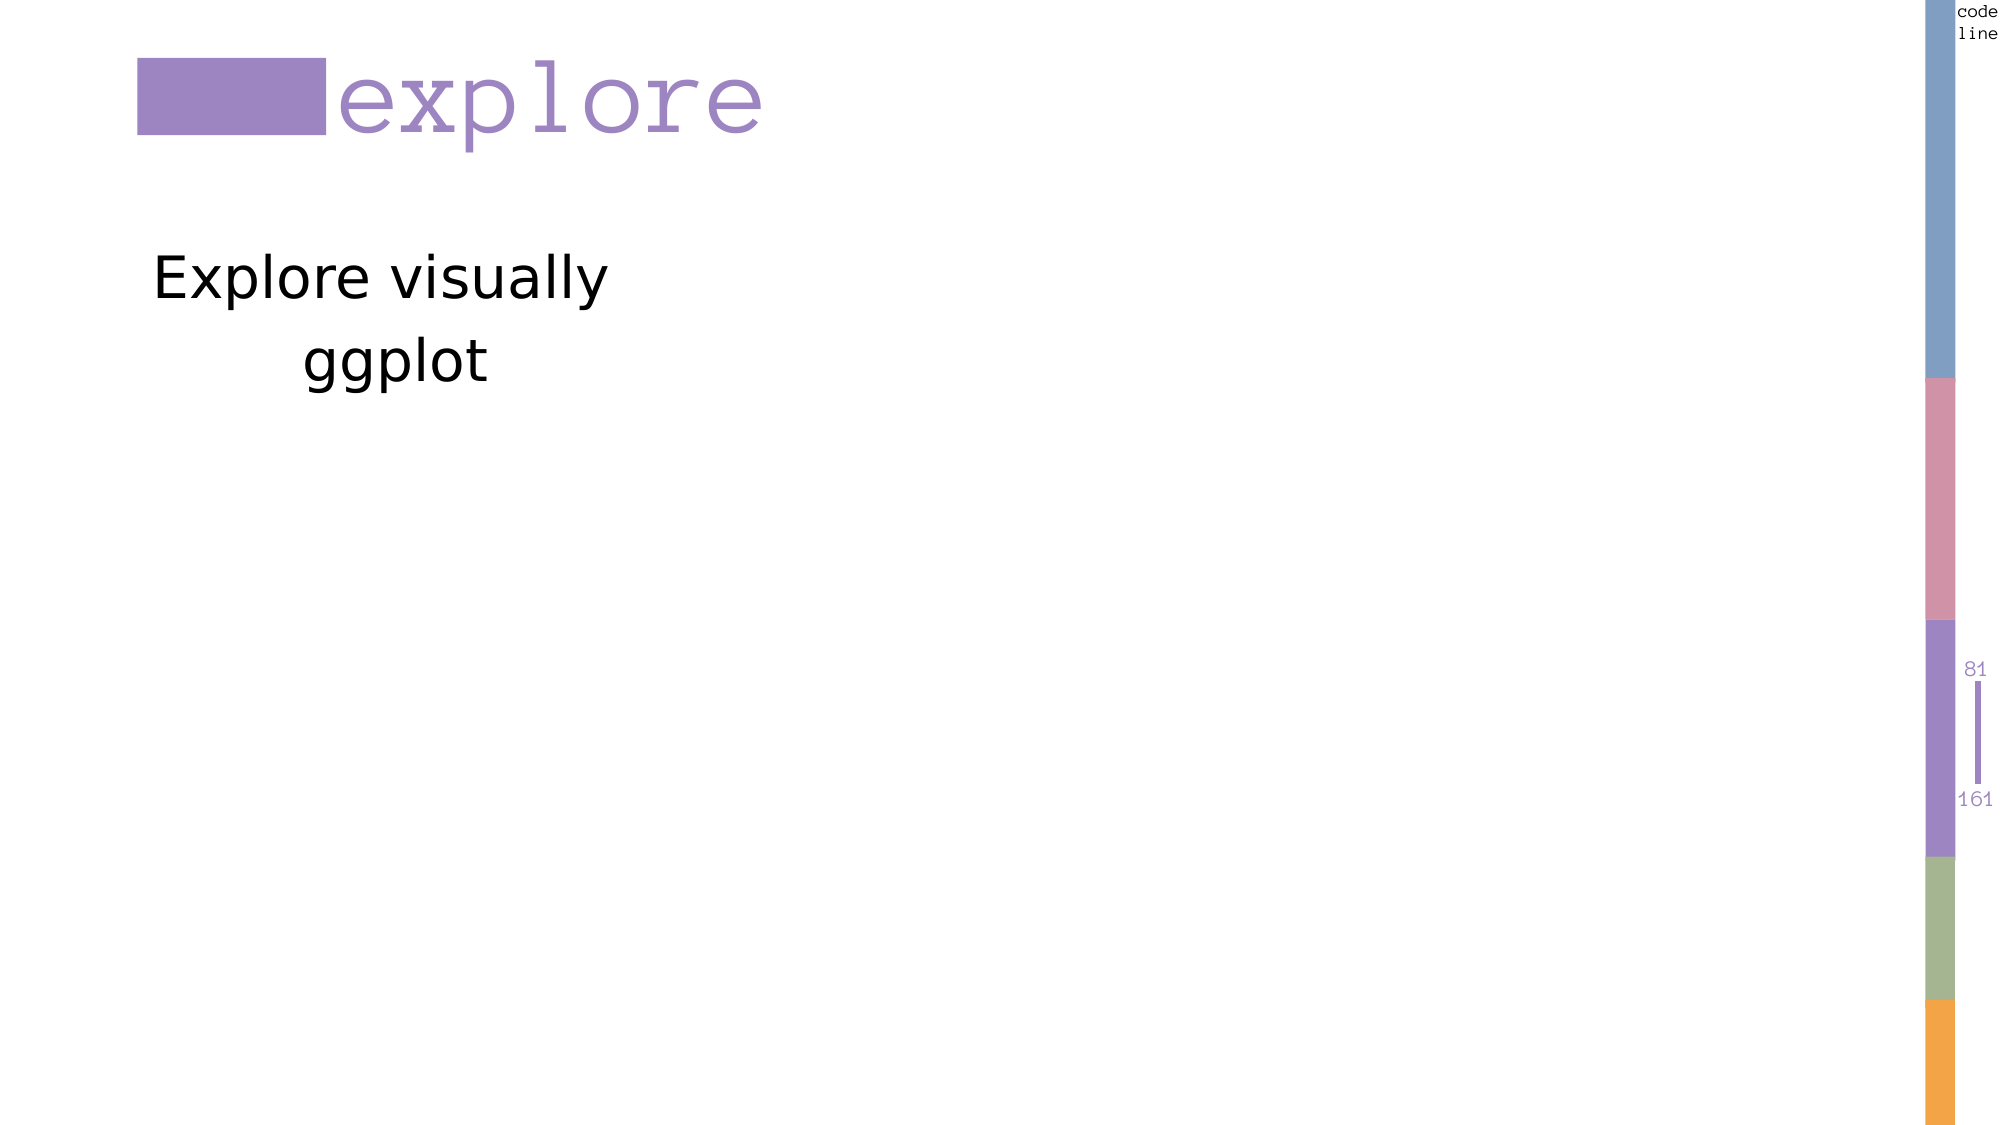

code line

# explore

Explore visually
	ggplot
81
161